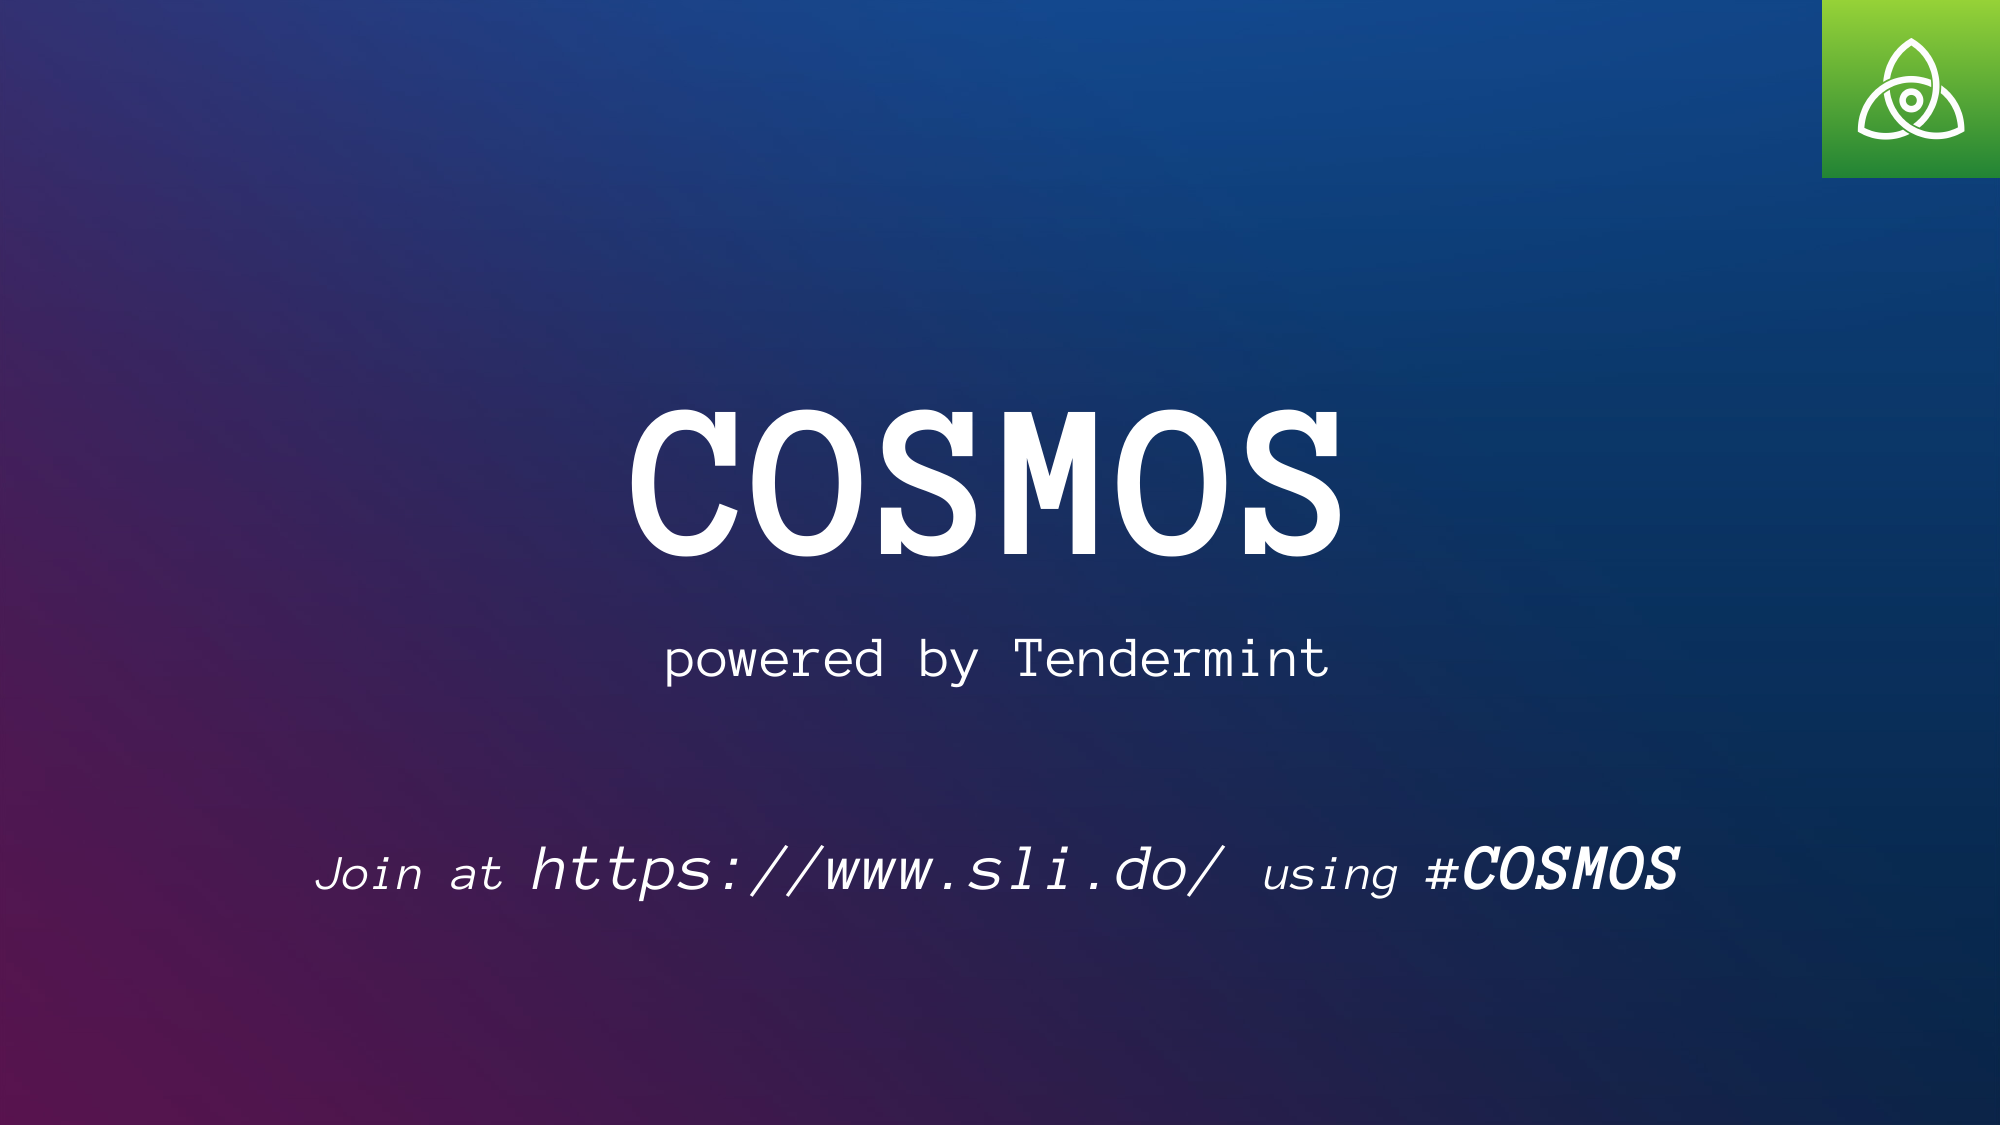

# COSMOS
powered by Tendermint
Join at https://www.sli.do/ using #COSMOS